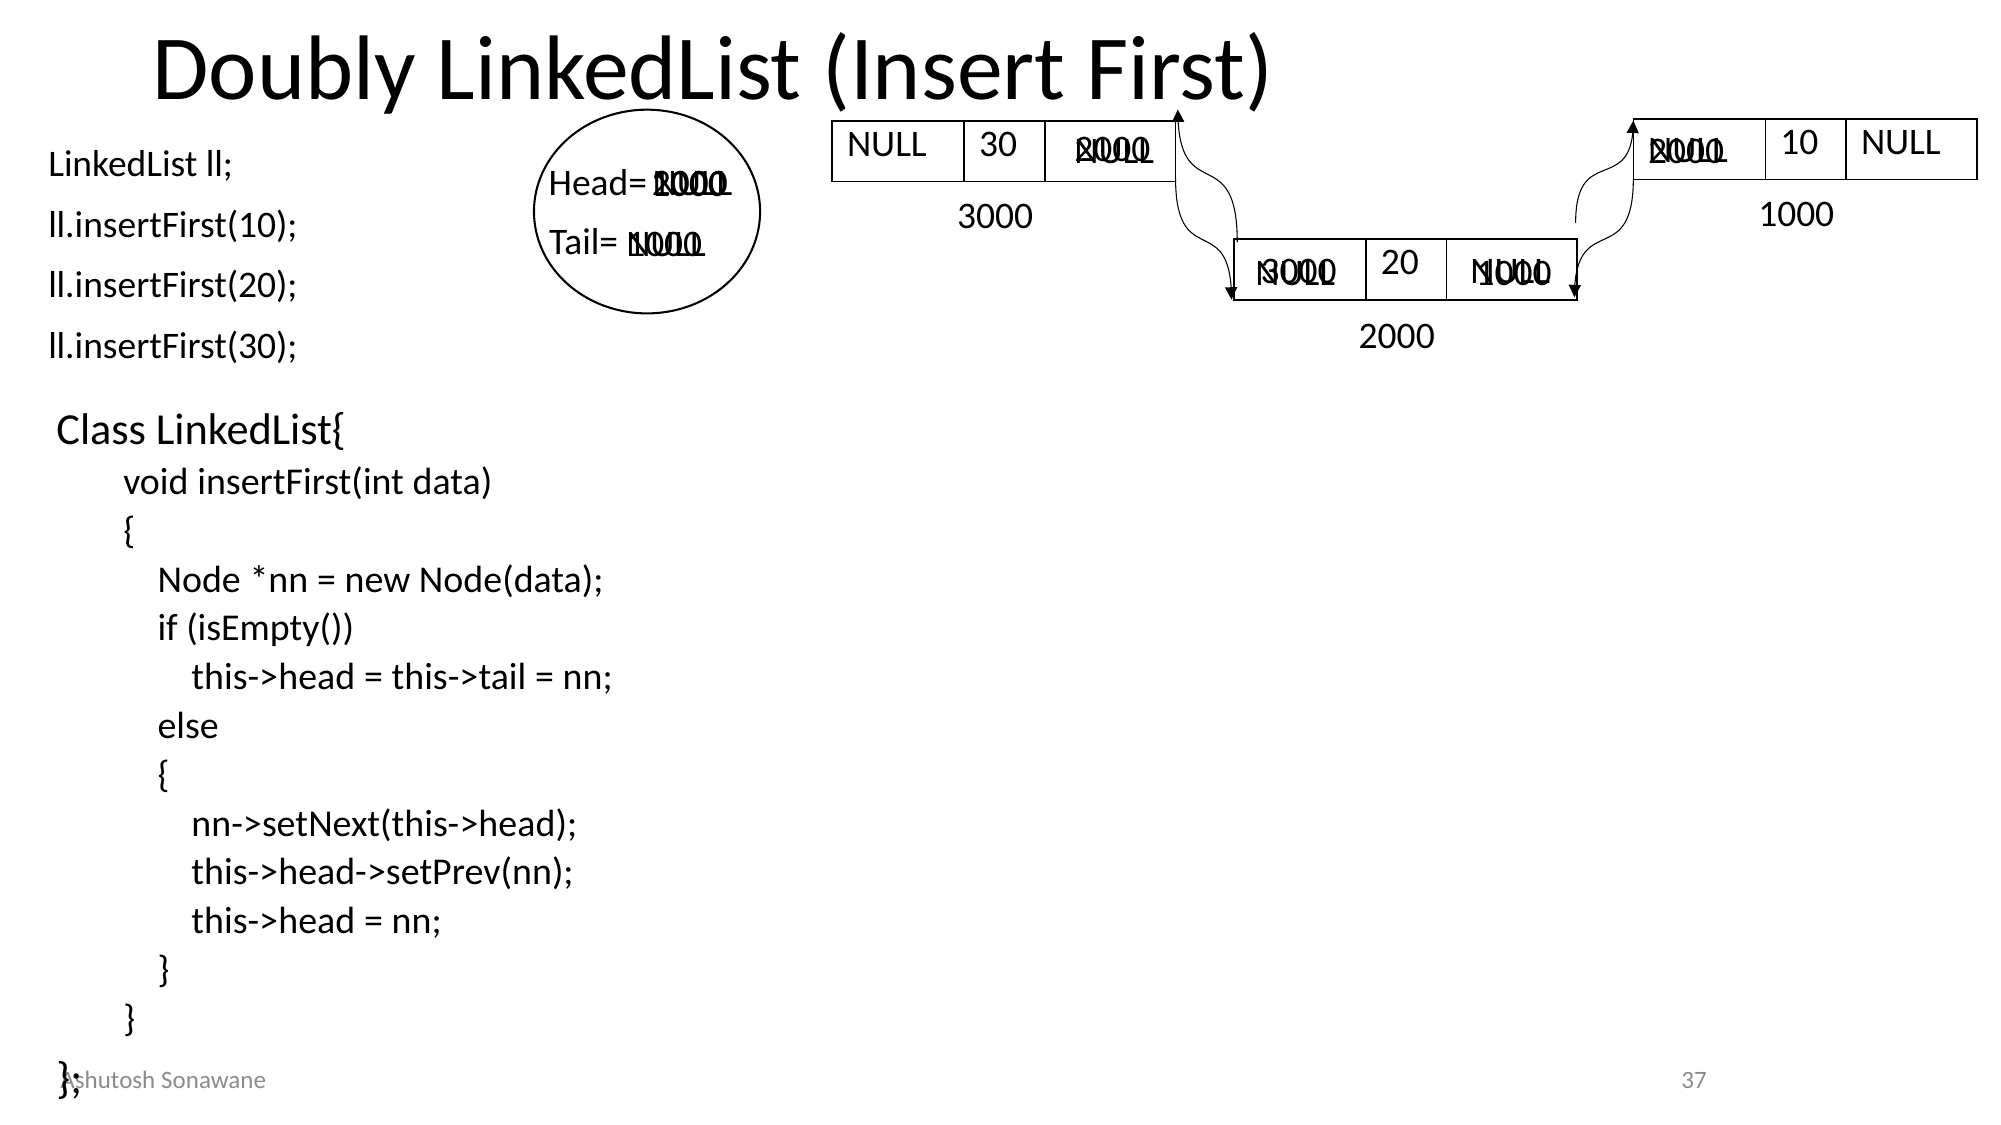

# Doubly LinkedList (Insert First)

2000
NULL
|  | 10 | NULL |
| --- | --- | --- |
NULL
2000
| NULL | 30 |  |
| --- | --- | --- |
LinkedList ll;
Head=
2000
NULL
1000
1000
3000
ll.insertFirst(10);
Tail=
NULL
1000
|  | 20 |  |
| --- | --- | --- |
3000
NULL
NULL
1000
ll.insertFirst(20);
2000
ll.insertFirst(30);
Class LinkedList{
void insertFirst(int data)
{
    Node *nn = new Node(data);
    if (isEmpty())
        this->head = this->tail = nn;
    else
    {
        nn->setNext(this->head);
        this->head->setPrev(nn);
        this->head = nn;
    }
}
};
Ashutosh Sonawane
37